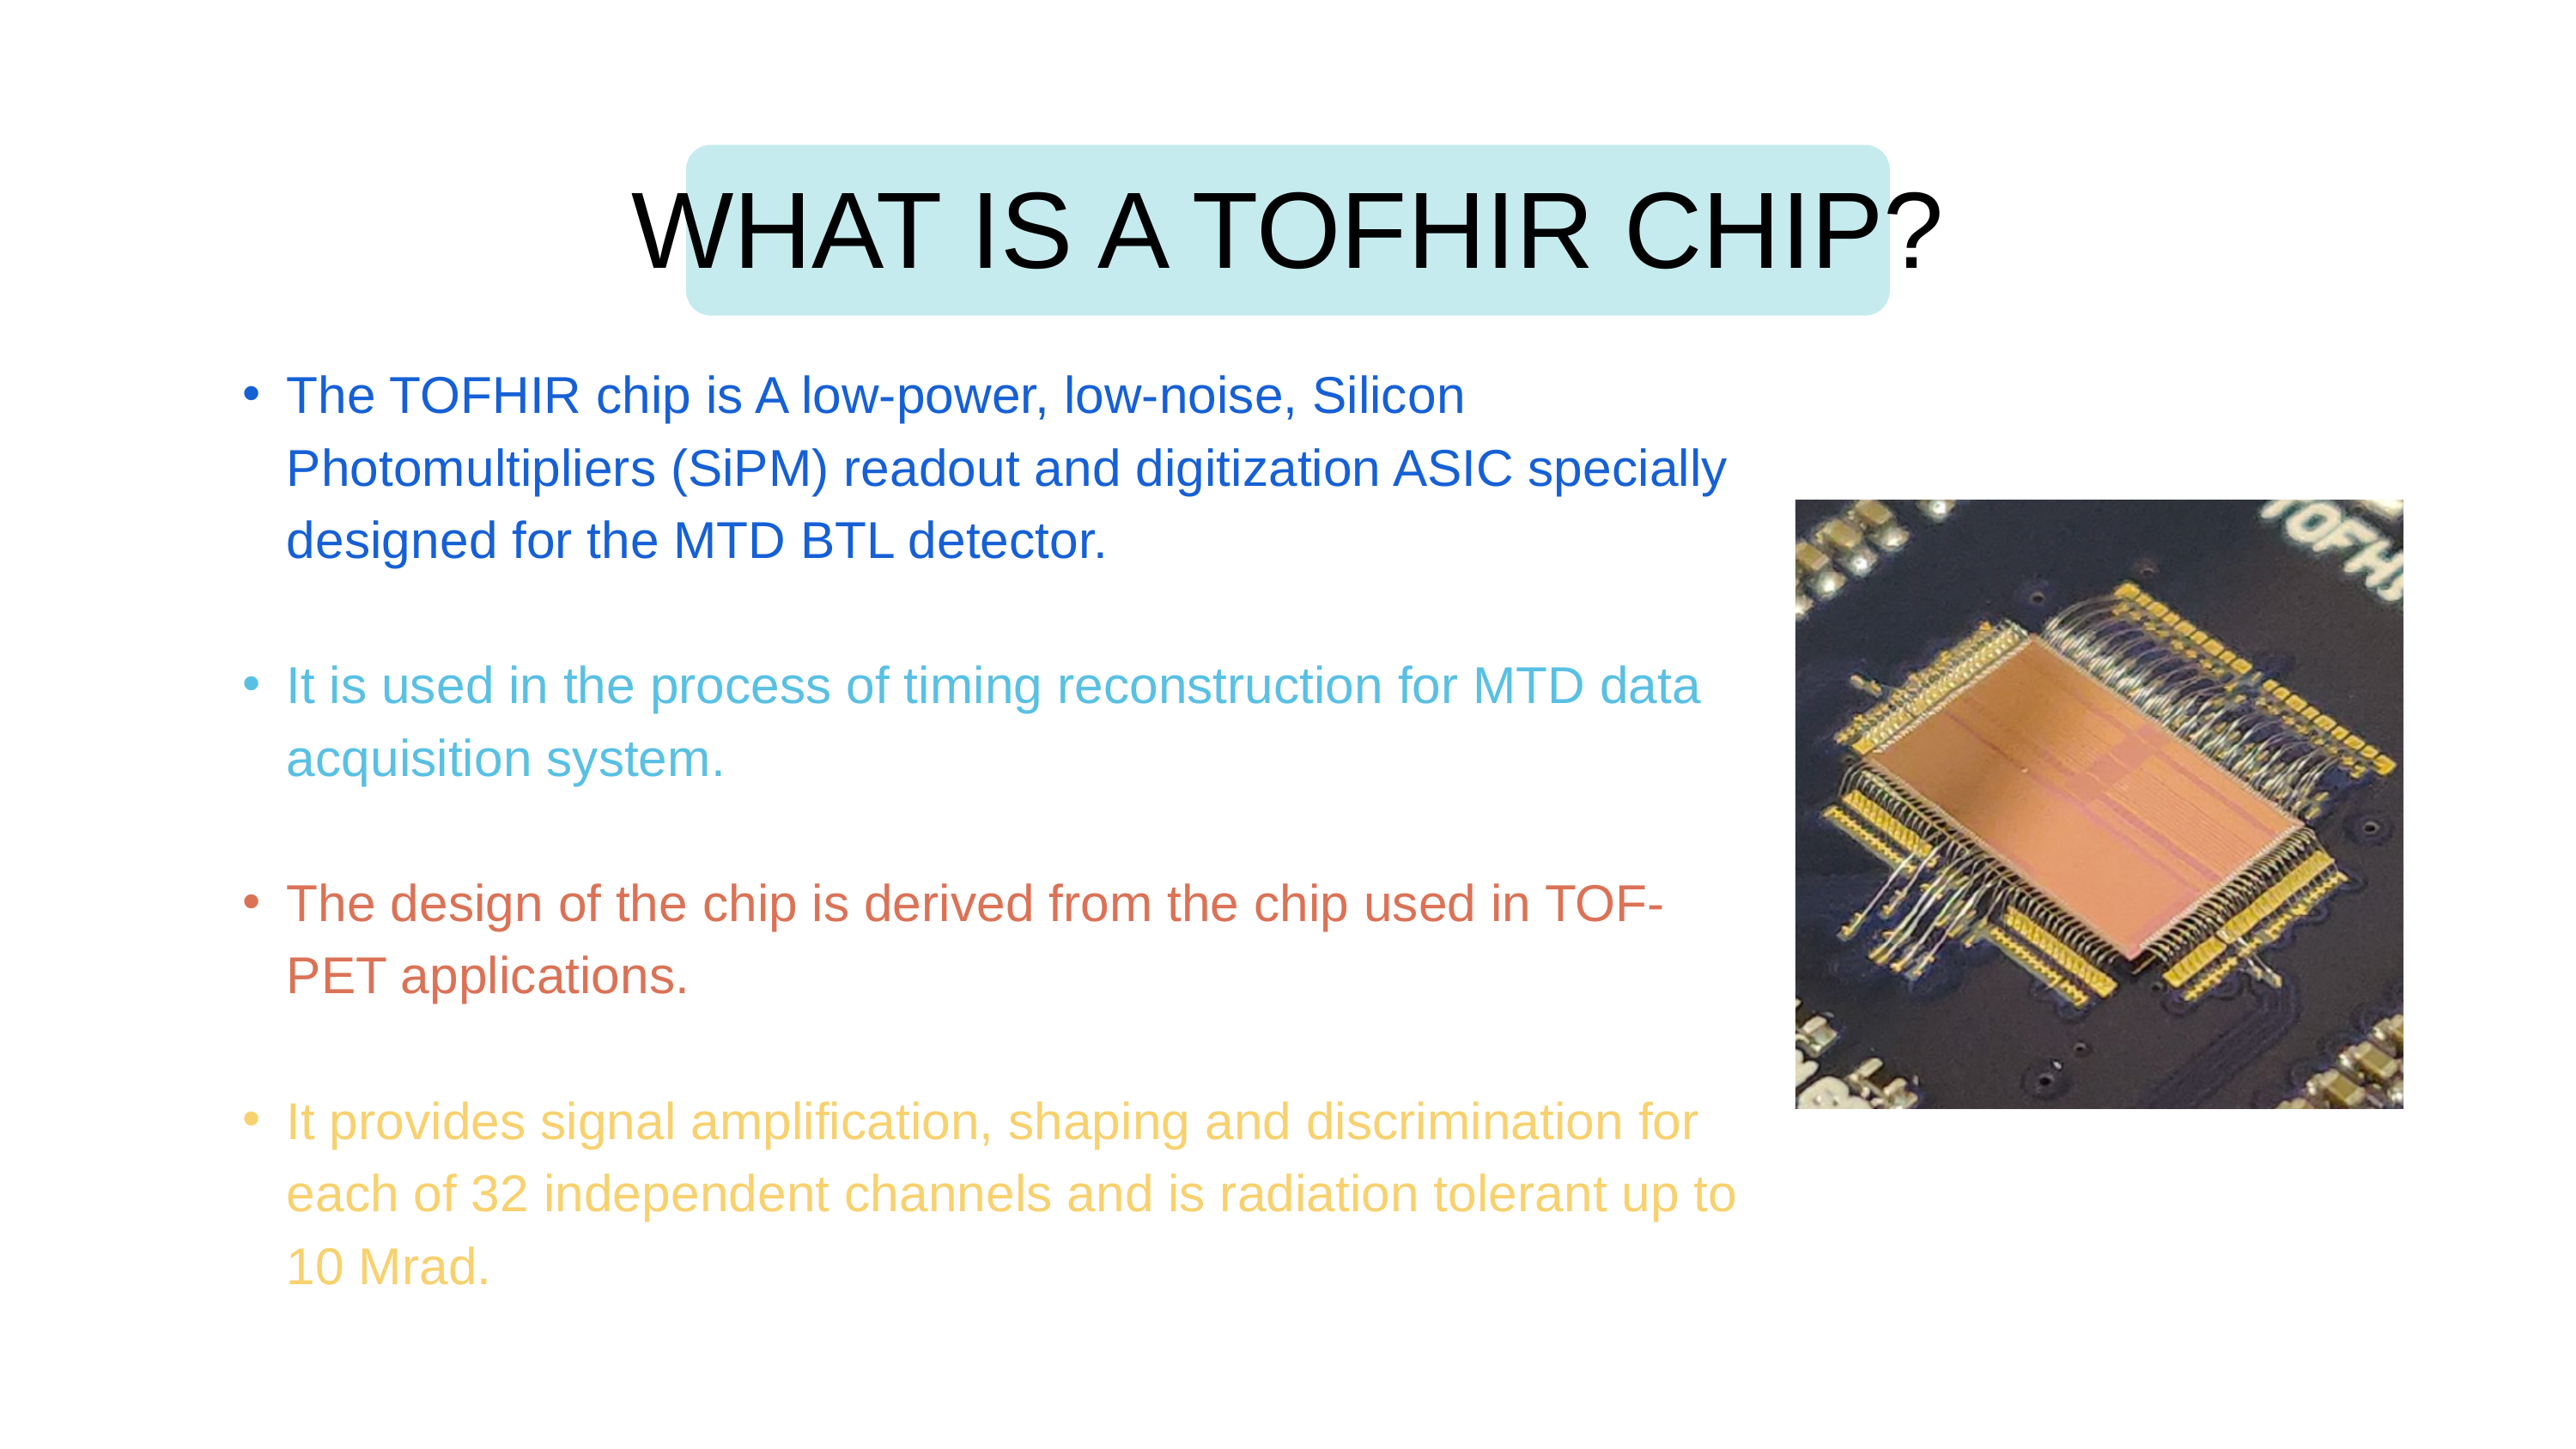

WHAT IS A TOFHIR CHIP?
The TOFHIR chip is A low-power, low-noise, Silicon Photomultipliers (SiPM) readout and digitization ASIC specially designed for the MTD BTL detector.

It is used in the process of timing reconstruction for MTD data acquisition system.

The design of the chip is derived from the chip used in TOF-PET applications.

It provides signal amplification, shaping and discrimination for each of 32 independent channels and is radiation tolerant up to 10 Mrad.

Page.20